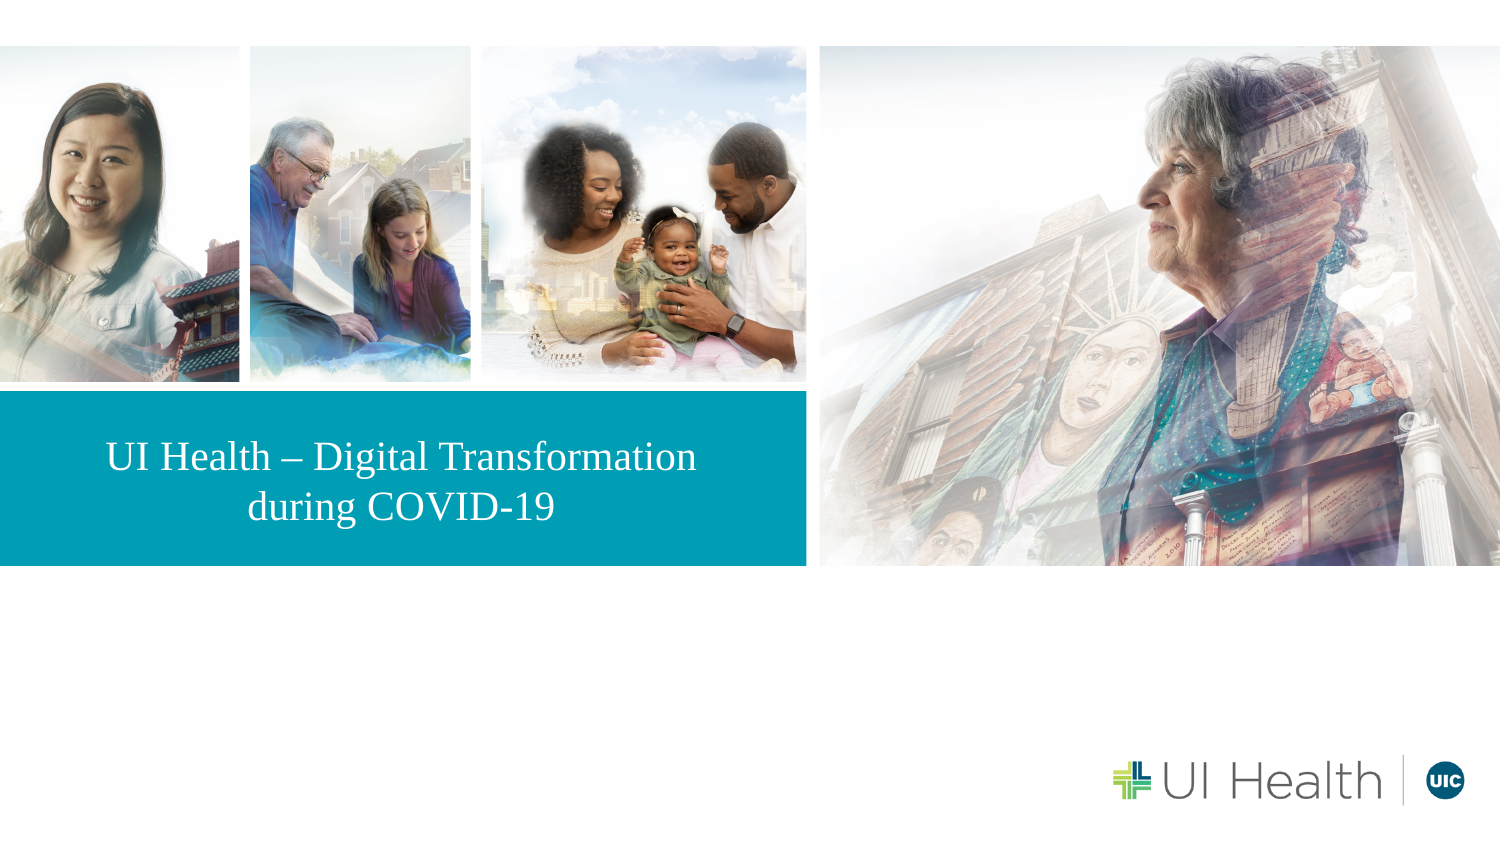

UI Health – Digital Transformation during COVID-19